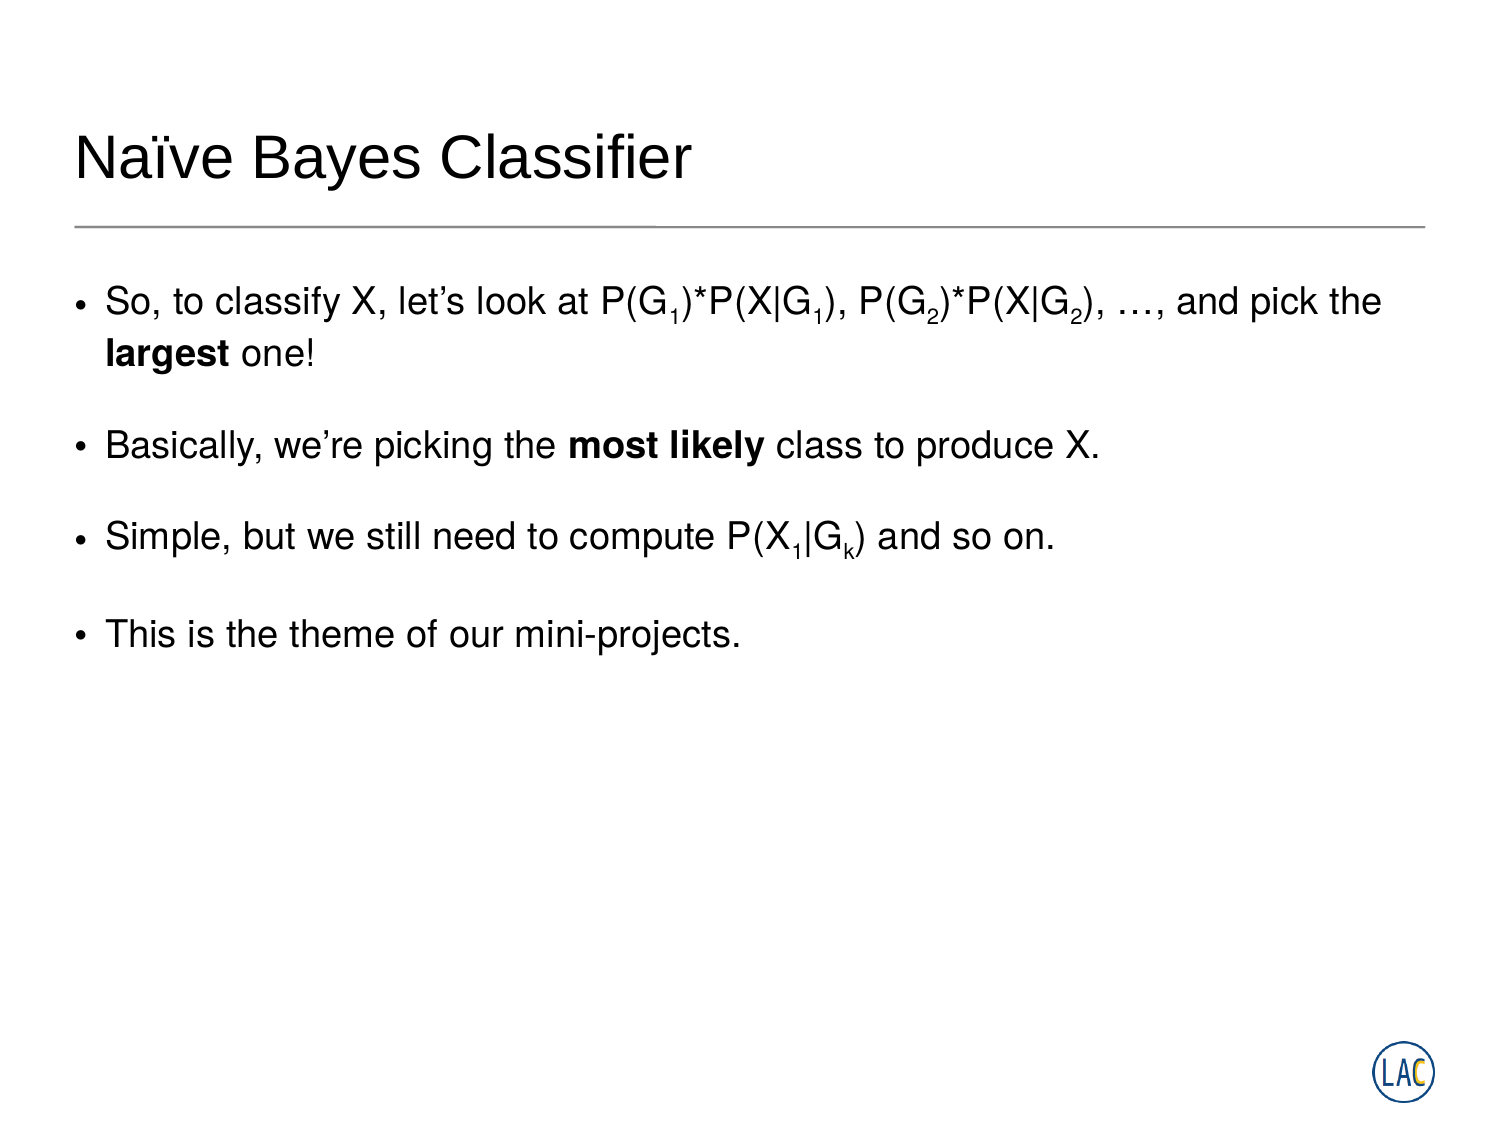

# Naïve Bayes Classifier
So, to classify X, let’s look at P(G1)*P(X|G1), P(G2)*P(X|G2), …, and pick the largest one!

Basically, we’re picking the most likely class to produce X.

Simple, but we still need to compute P(X1|Gk) and so on.

This is the theme of our mini-projects.